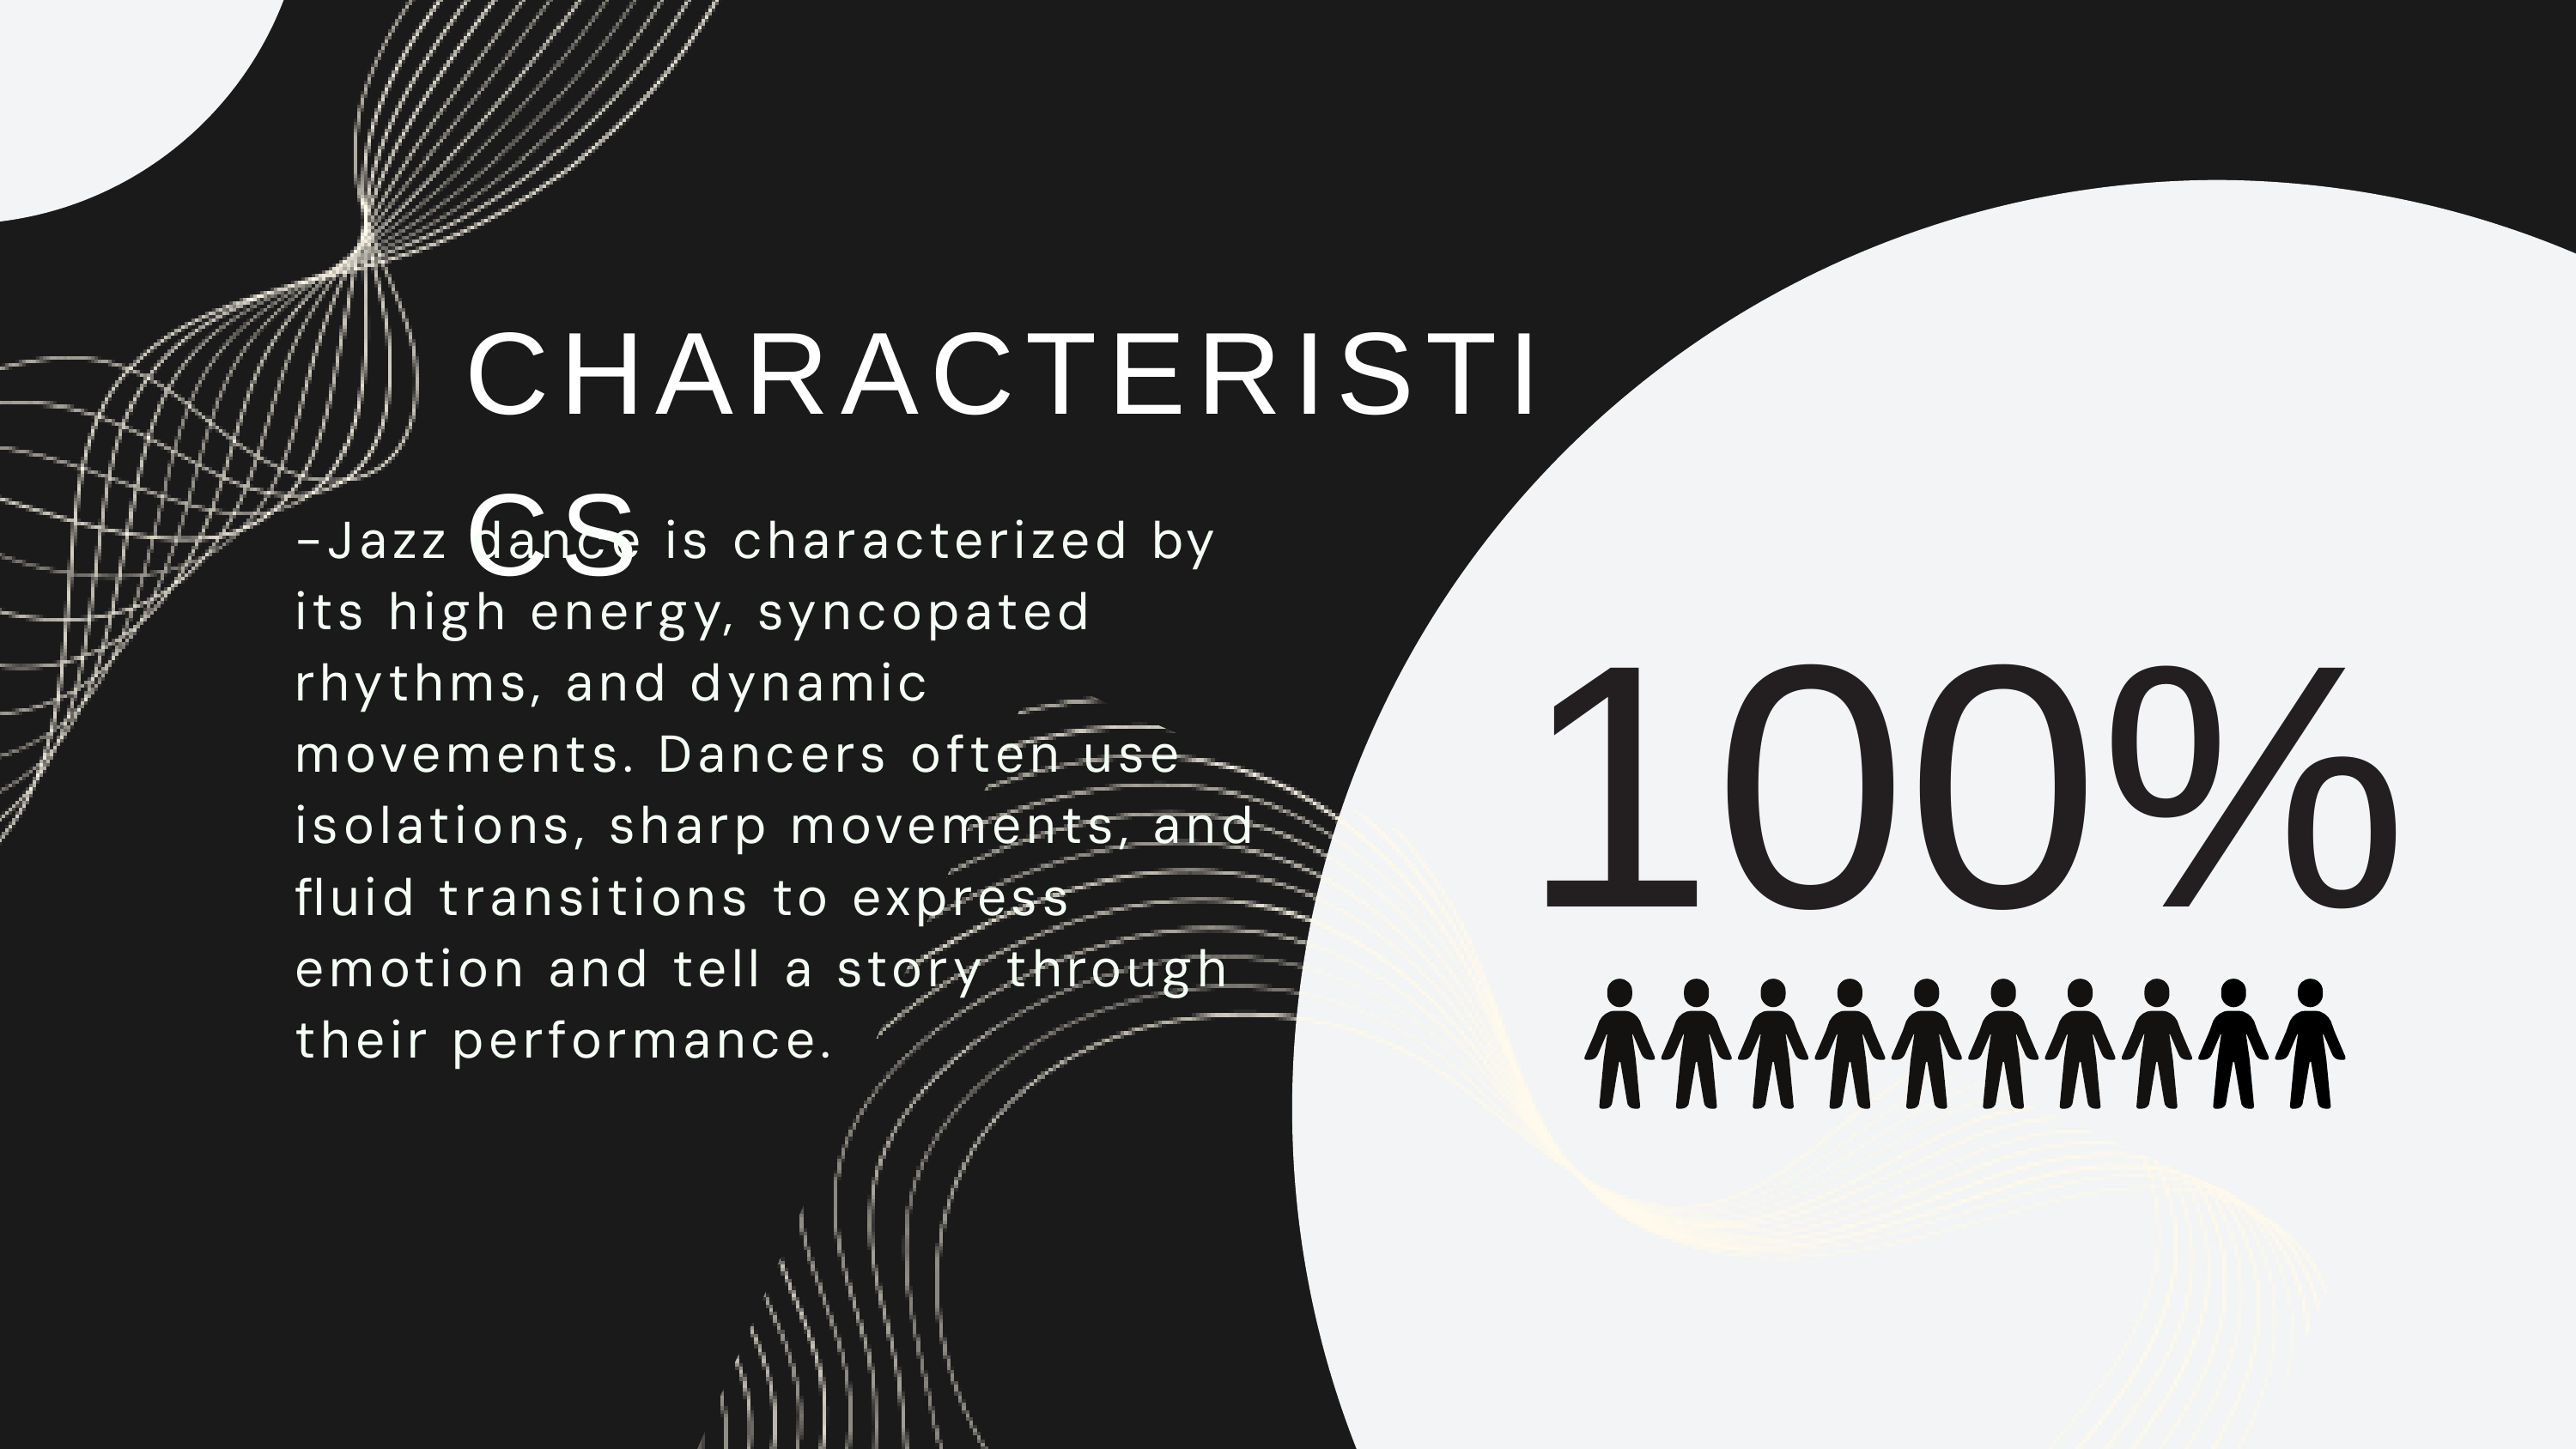

CHARACTERISTICS
100%
-Jazz dance is characterized by its high energy, syncopated rhythms, and dynamic movements. Dancers often use isolations, sharp movements, and fluid transitions to express emotion and tell a story through their performance.